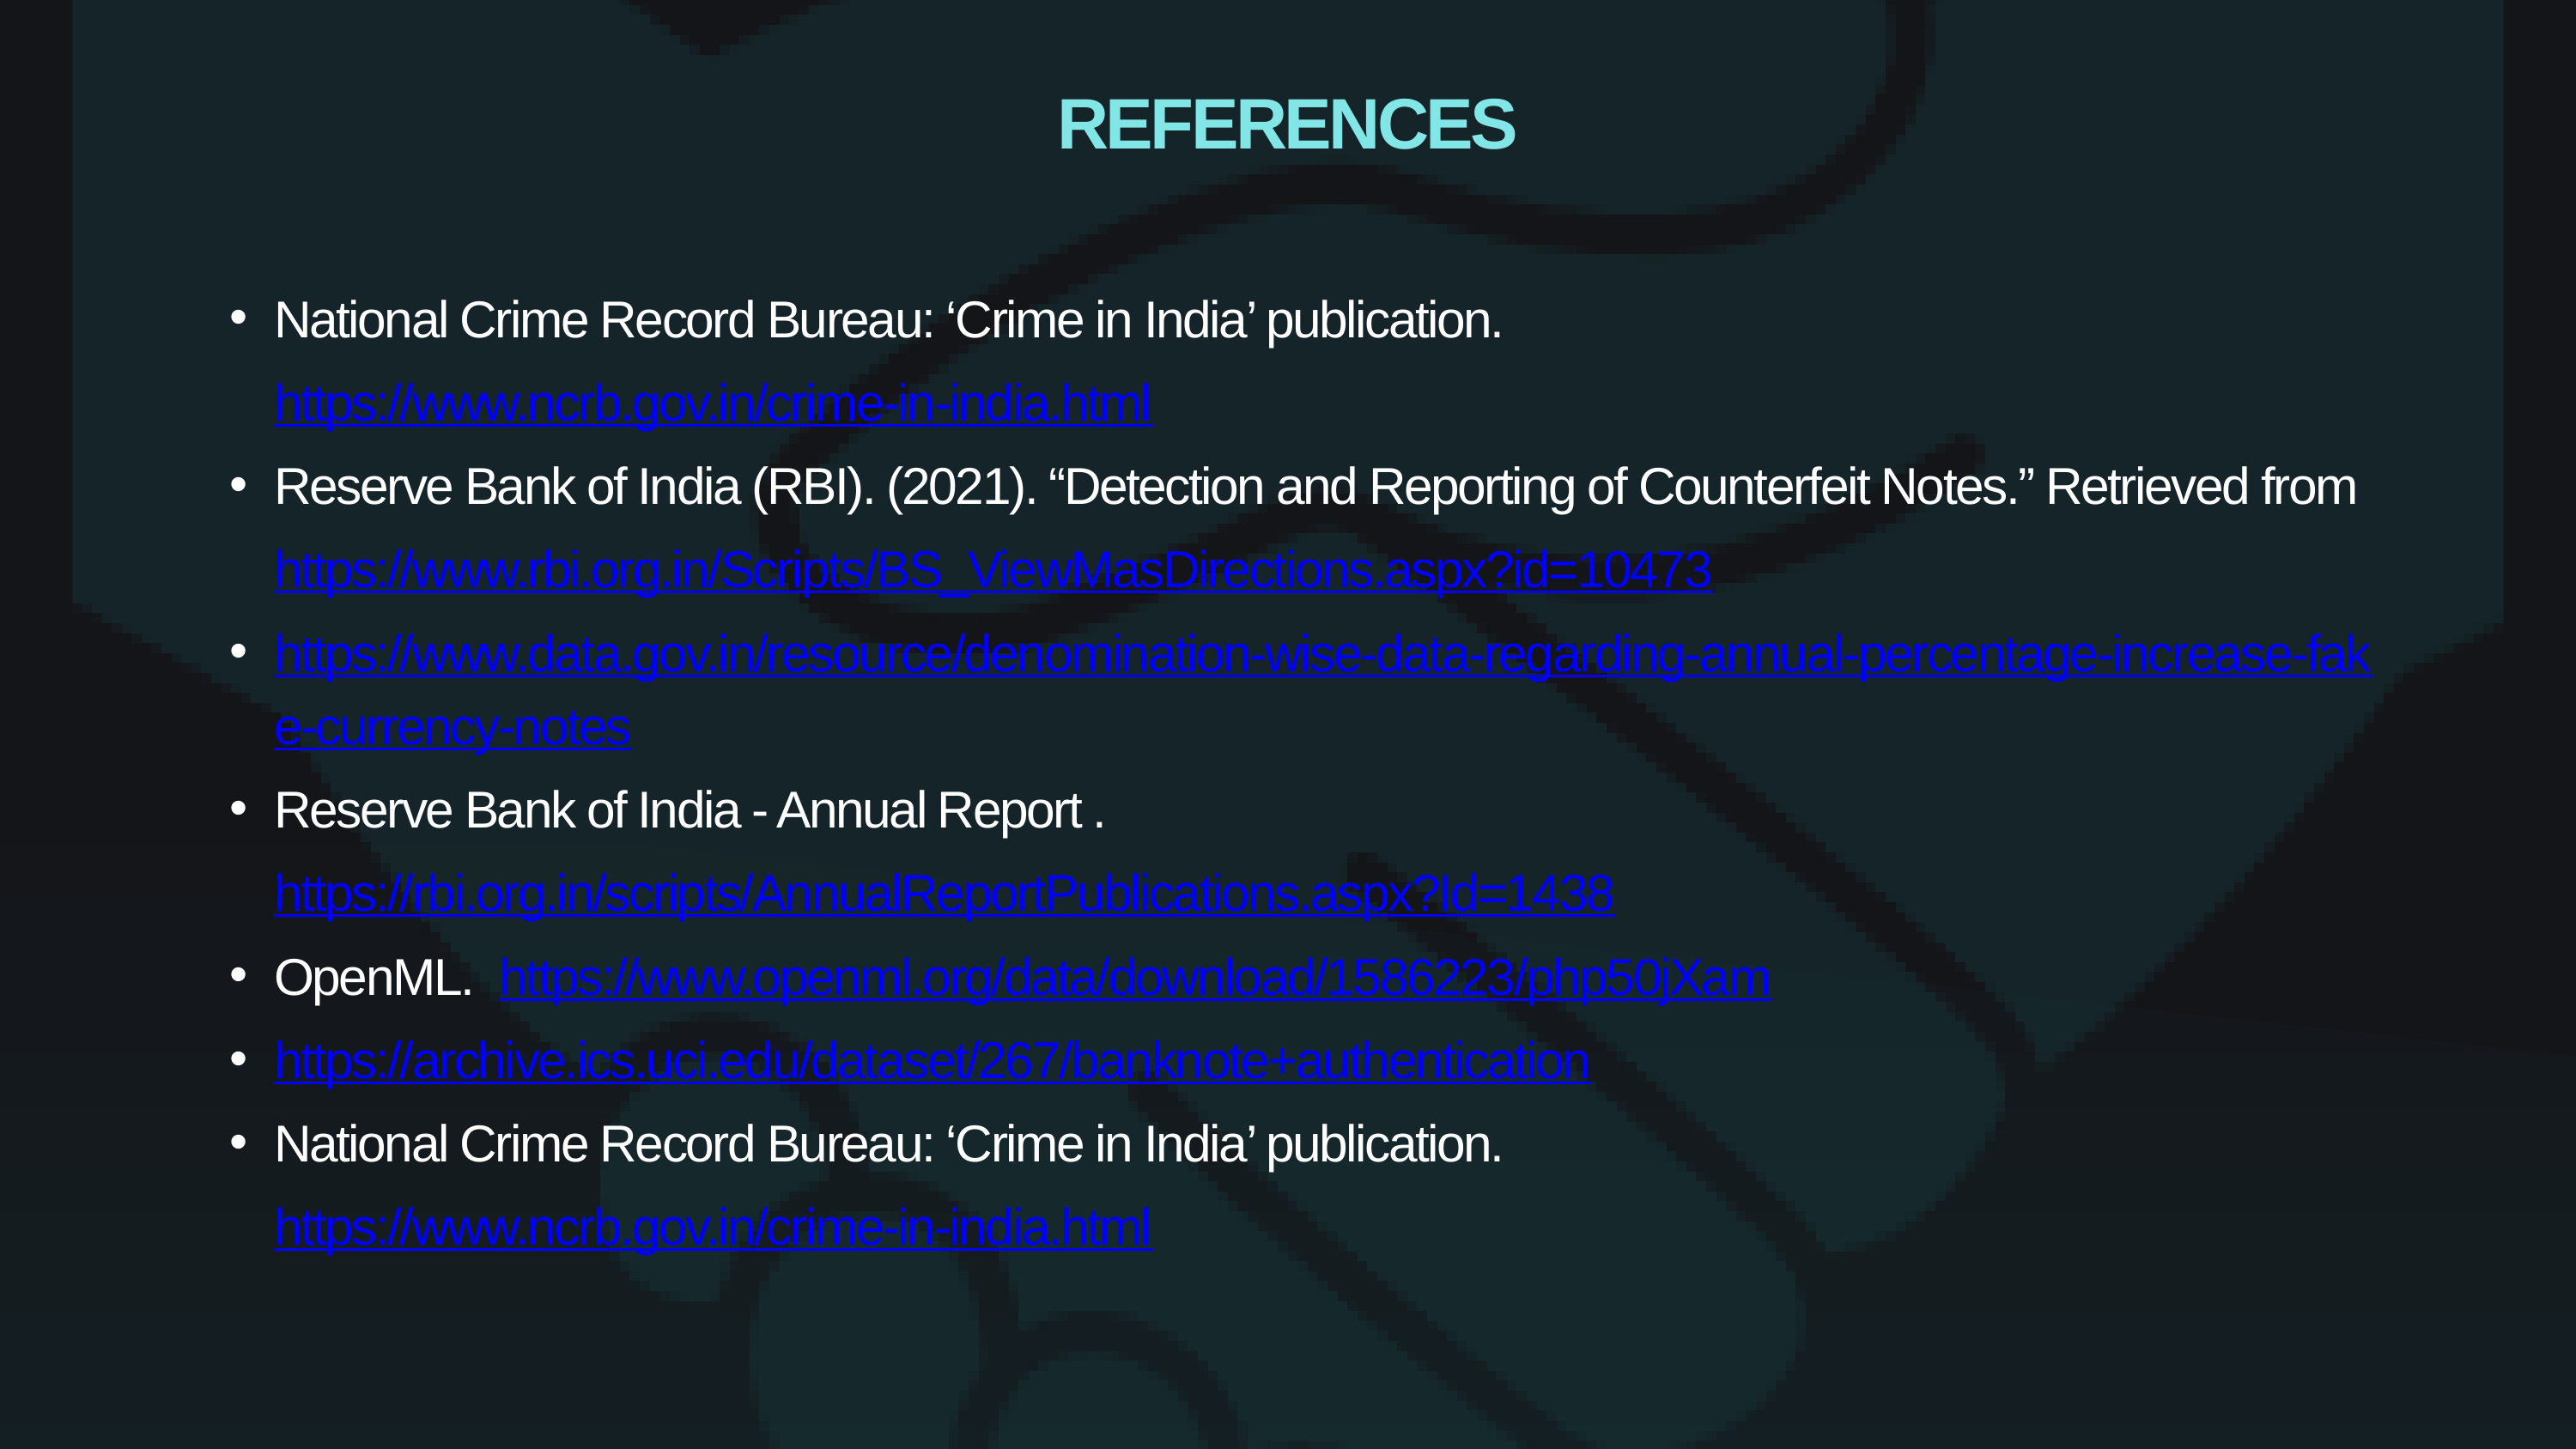

REFERENCES

National Crime Record Bureau: ‘Crime in India’ publication.  https://www.ncrb.gov.in/crime-in-india.html
Reserve Bank of India (RBI). (2021). “Detection and Reporting of Counterfeit Notes.” Retrieved from https://www.rbi.org.in/Scripts/BS_ViewMasDirections.aspx?id=10473
https://www.data.gov.in/resource/denomination-wise-data-regarding-annual-percentage-increase-fake-currency-notes
Reserve Bank of India - Annual Report .  https://rbi.org.in/scripts/AnnualReportPublications.aspx?Id=1438
OpenML.  https://www.openml.org/data/download/1586223/php50jXam
https://archive.ics.uci.edu/dataset/267/banknote+authentication
National Crime Record Bureau: ‘Crime in India’ publication.  https://www.ncrb.gov.in/crime-in-india.html